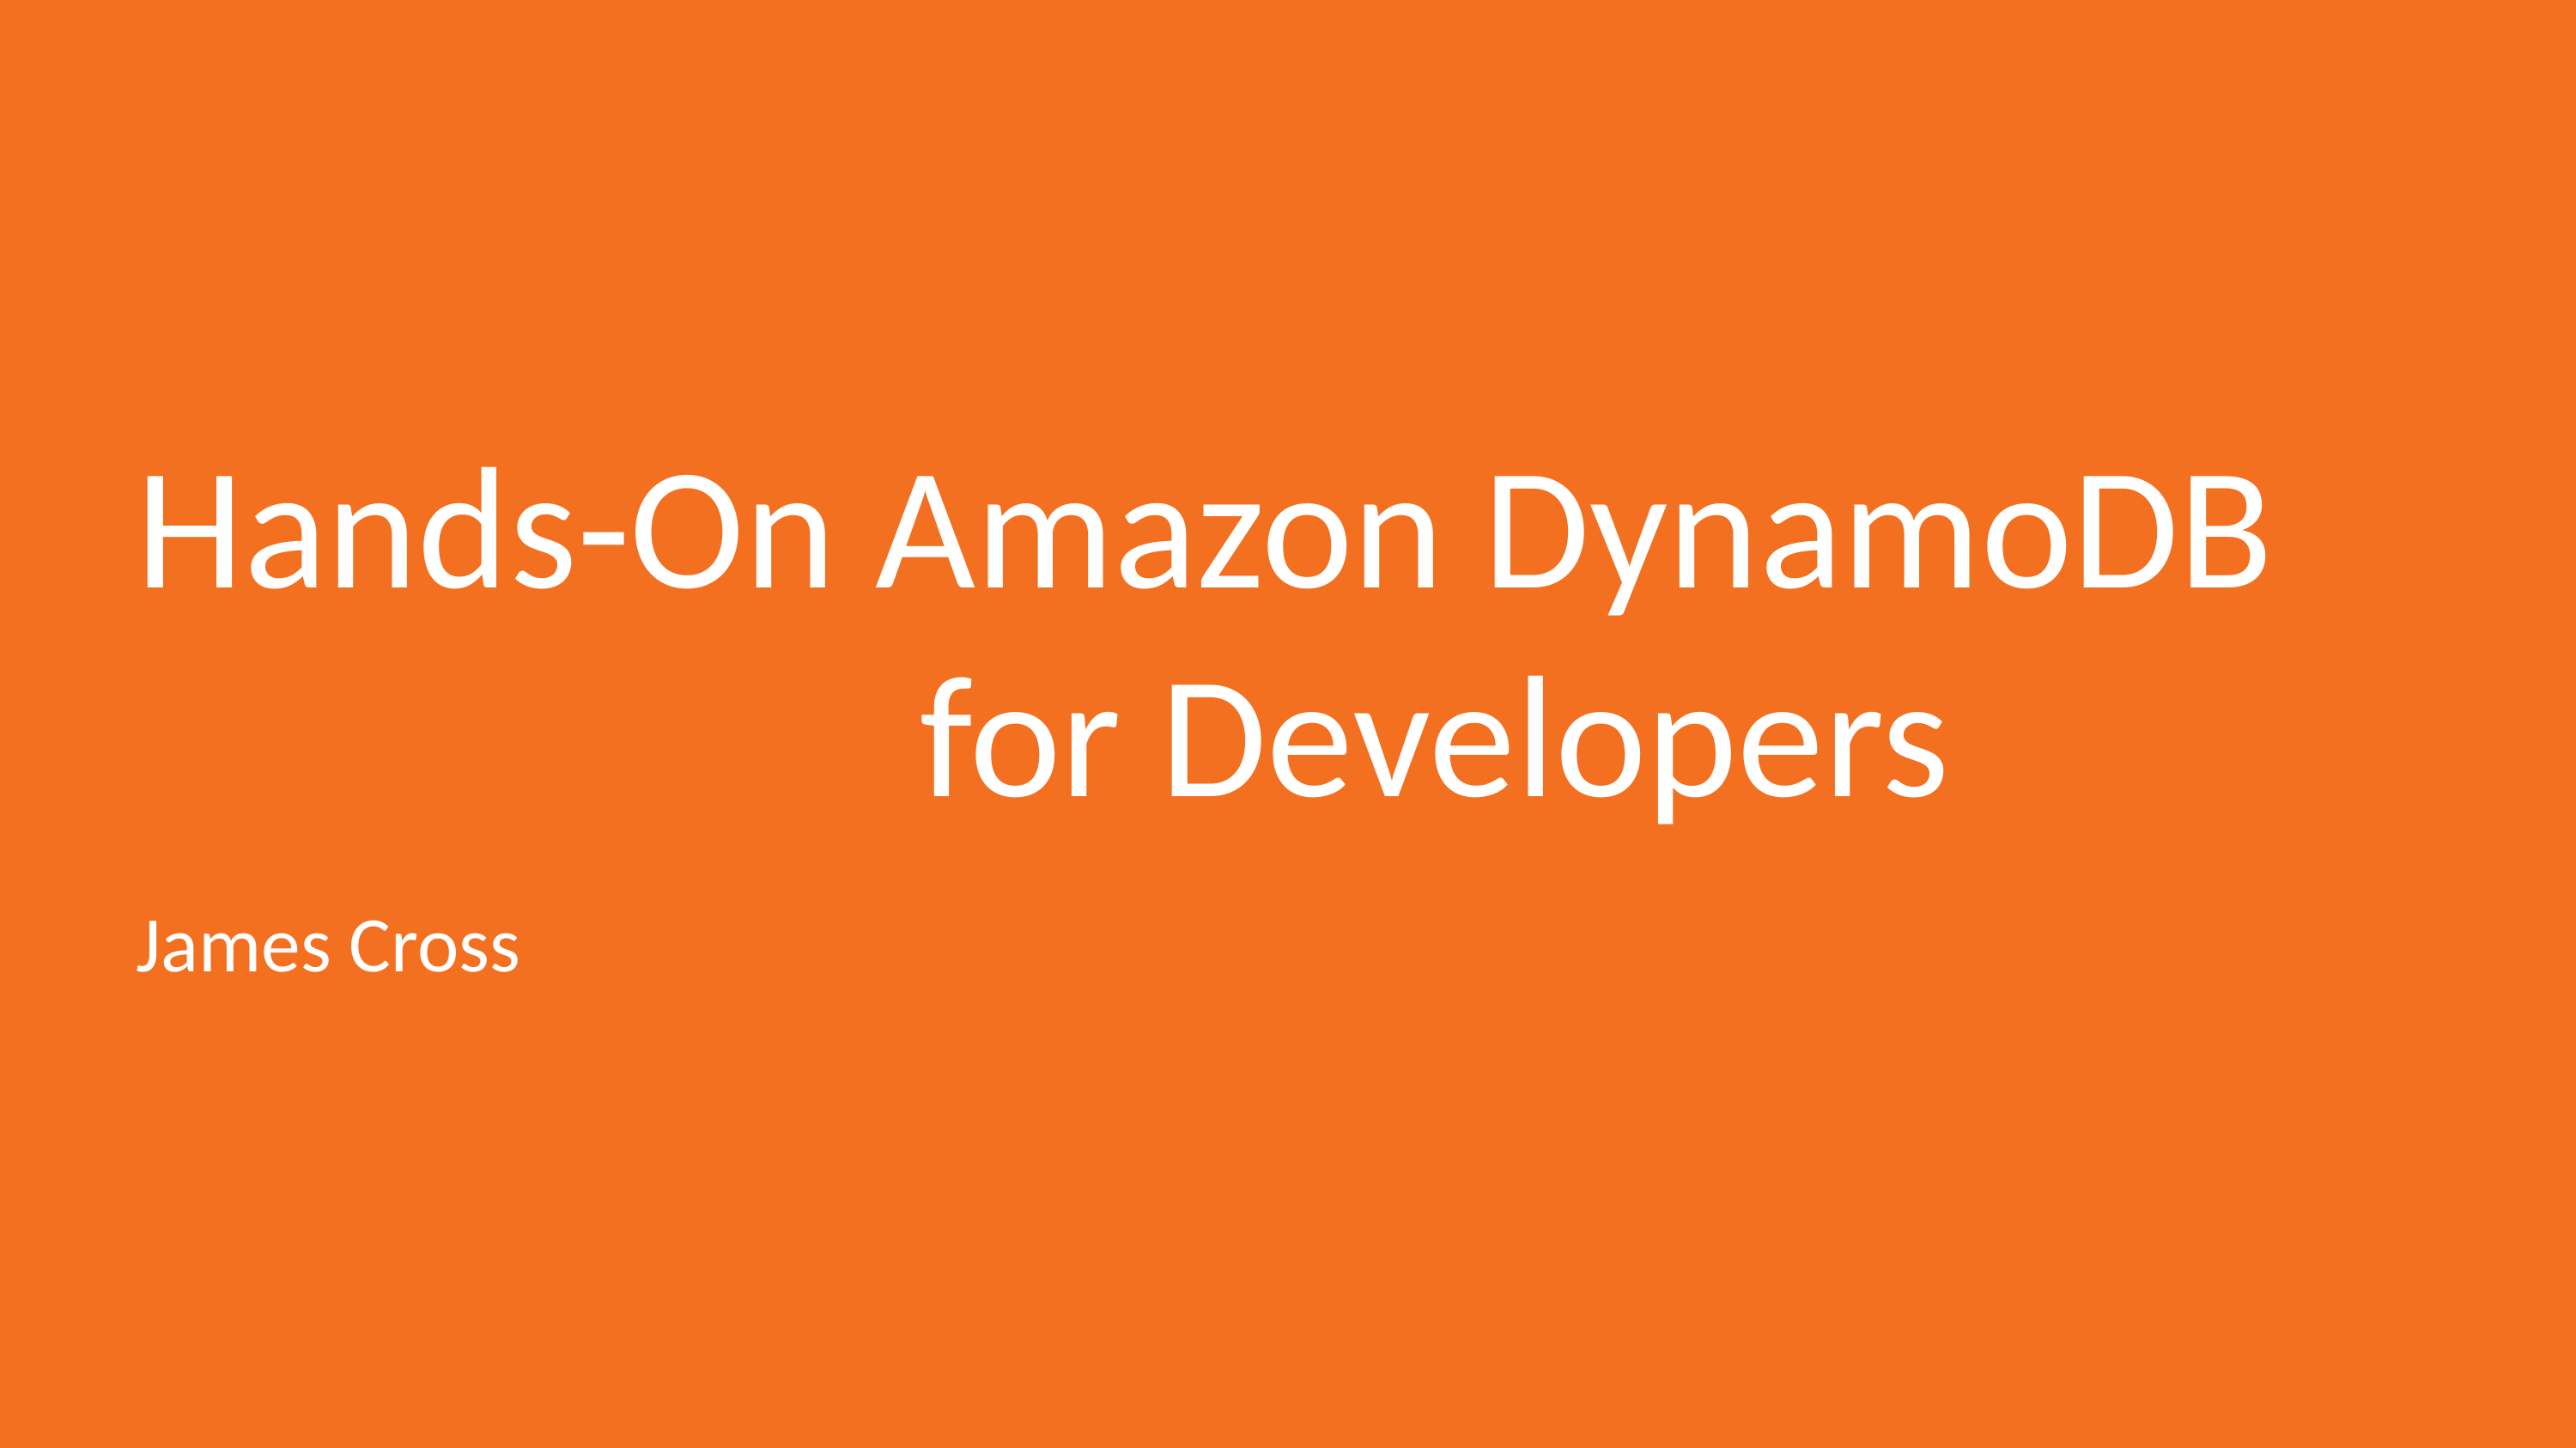

# Hands-On Amazon DynamoDB                        for Developers
James Cross